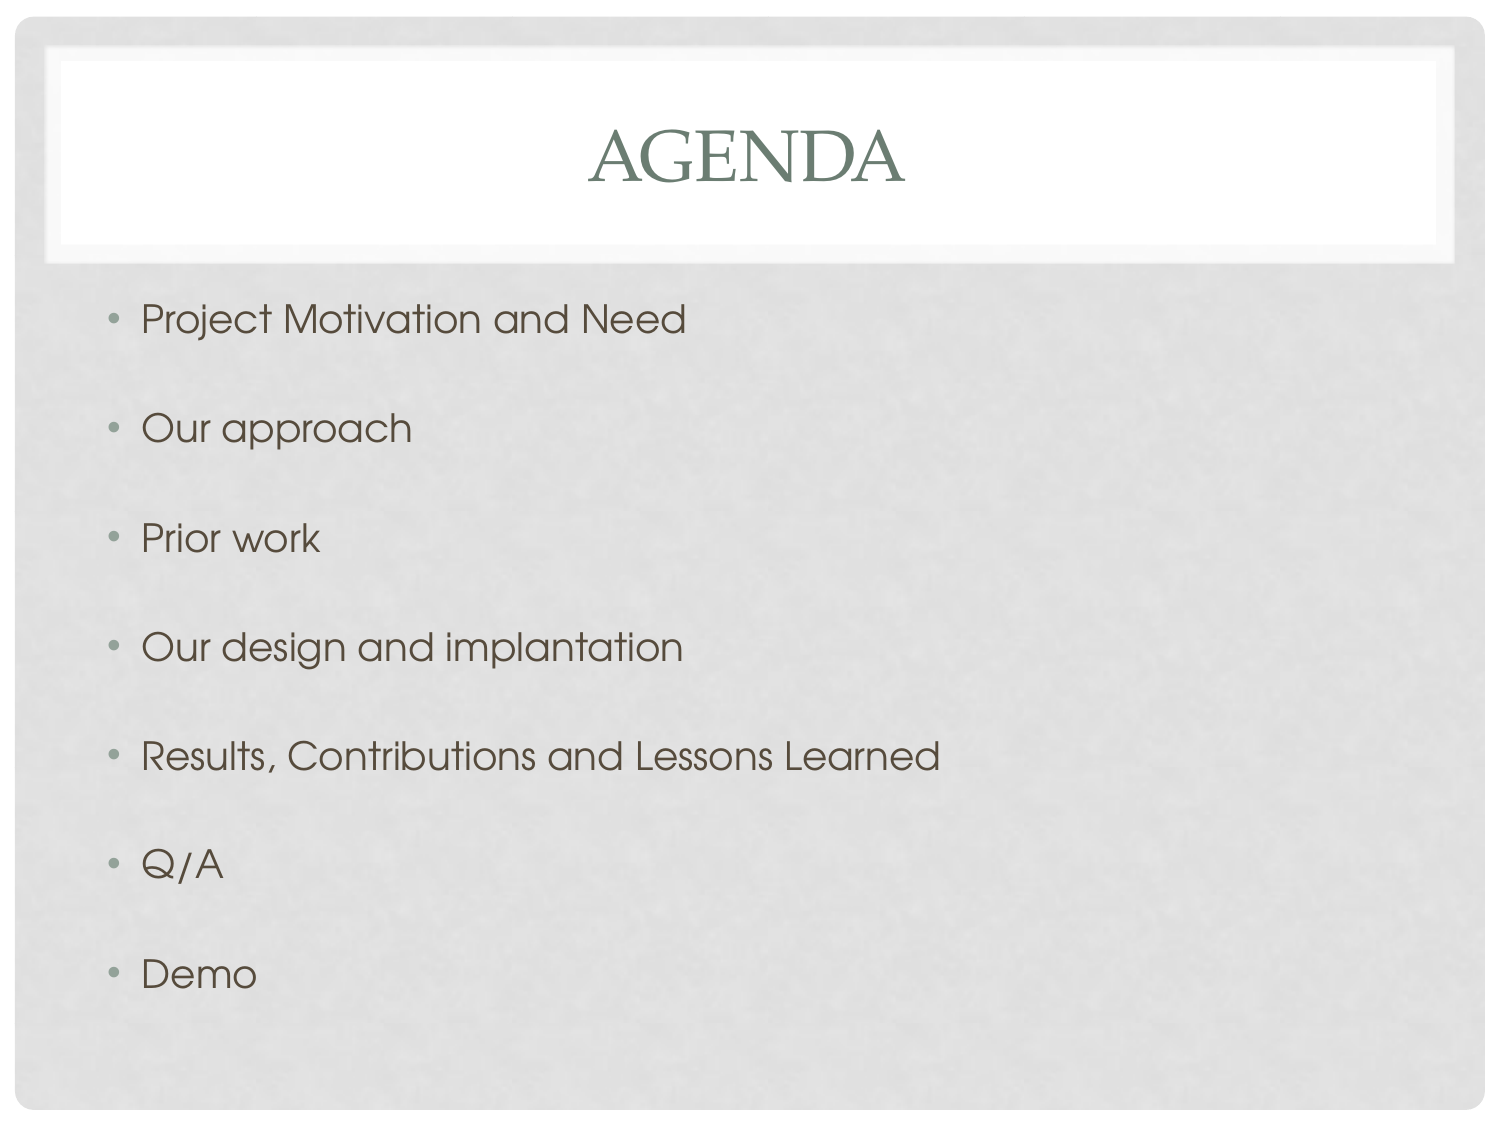

# Agenda
Project Motivation and Need

Our approach

Prior work

Our design and implantation

Results, Contributions and Lessons Learned

Q/A

Demo